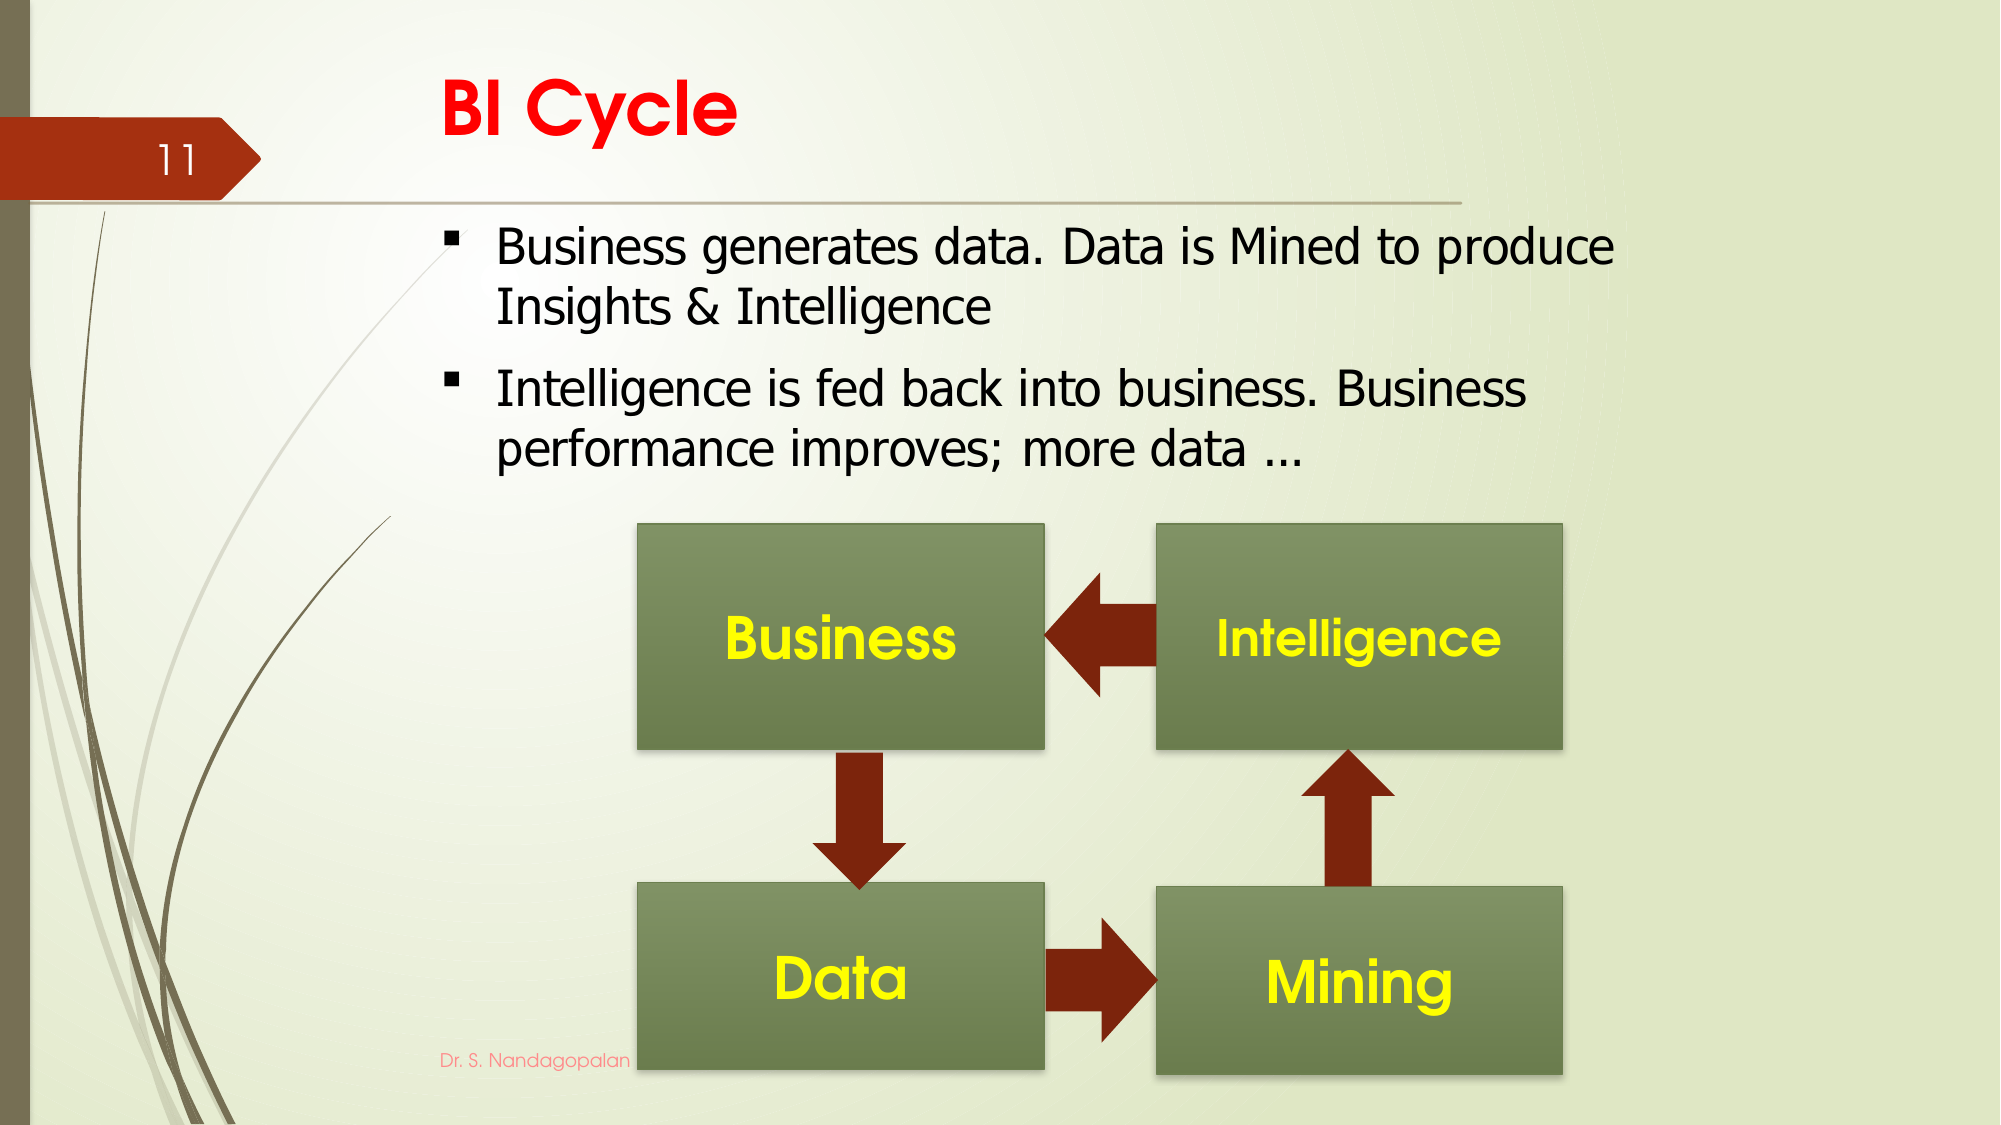

# BI Cycle
11
Business generates data. Data is Mined to produce Insights & Intelligence
Intelligence is fed back into business. Business performance improves; more data …

Business
Intelligence

Data
Mining

Dr. S. Nandagopalan